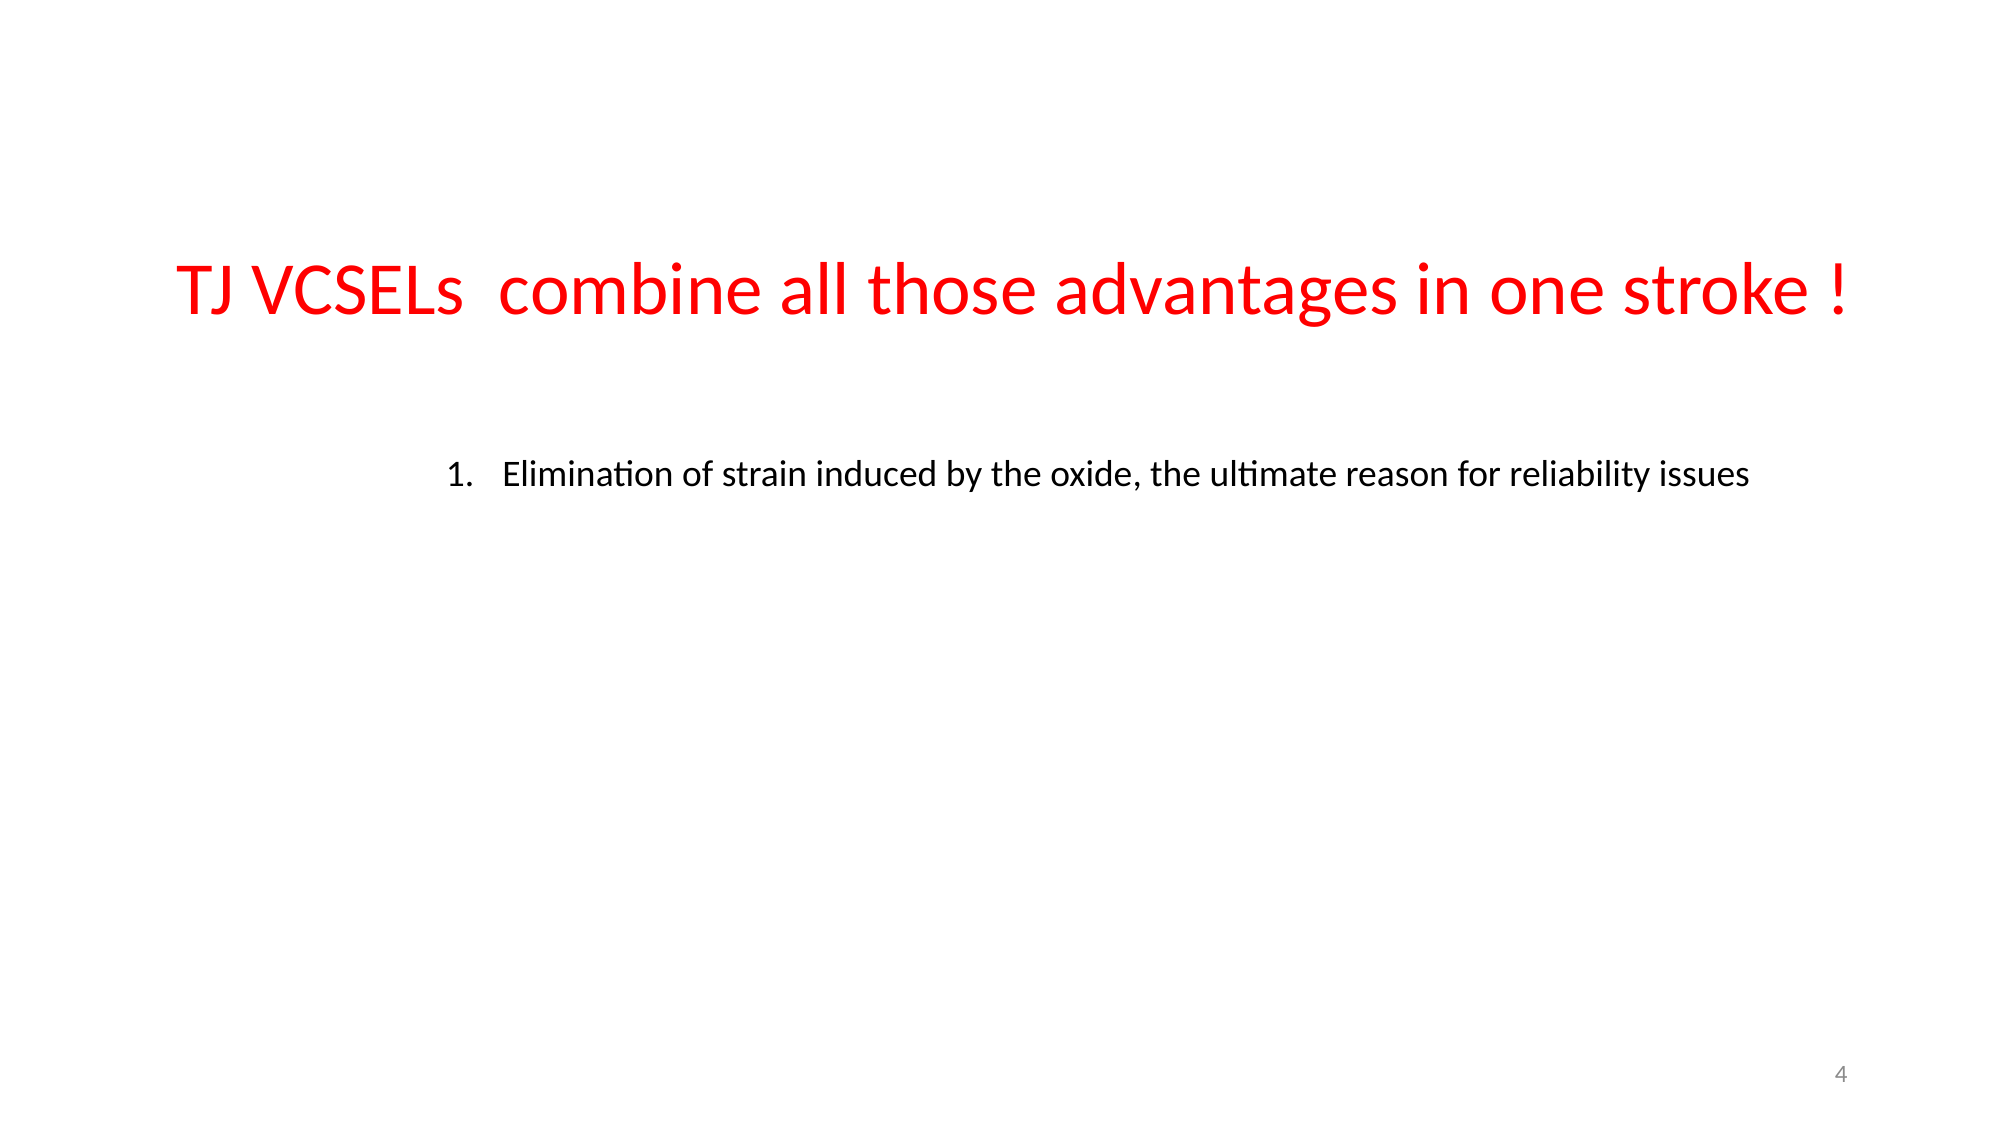

TJ VCSELs  combine all those advantages in one stroke !
Elimination of strain induced by the oxide, the ultimate reason for reliability issues
4